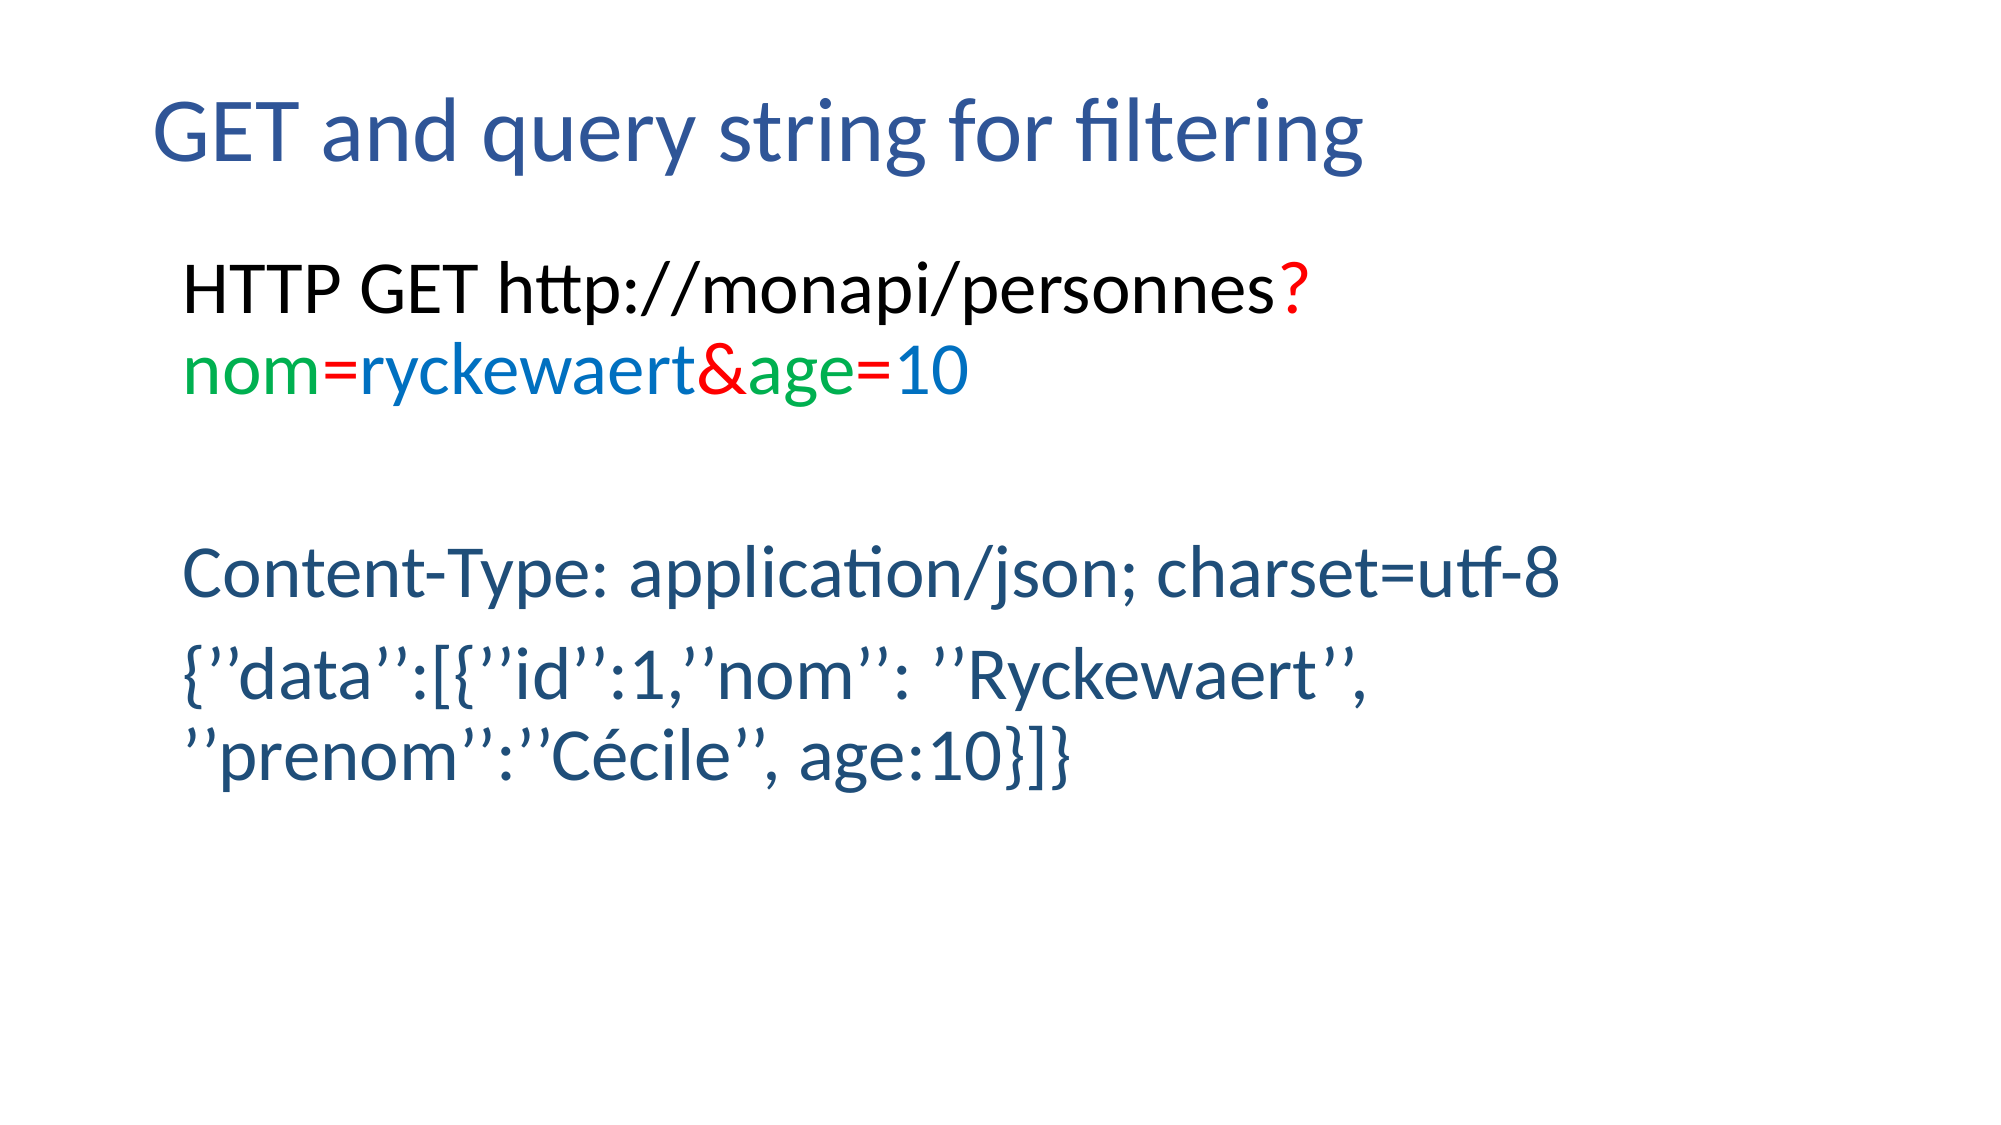

# GET and query string for filtering
HTTP GET http://monapi/personnes?nom=ryckewaert&age=10

Content-Type: application/json; charset=utf-8
{’’data’’:[{’’id’’:1,’’nom’’: ’’Ryckewaert’’, ’’prenom’’:’’Cécile’’, age:10}]}